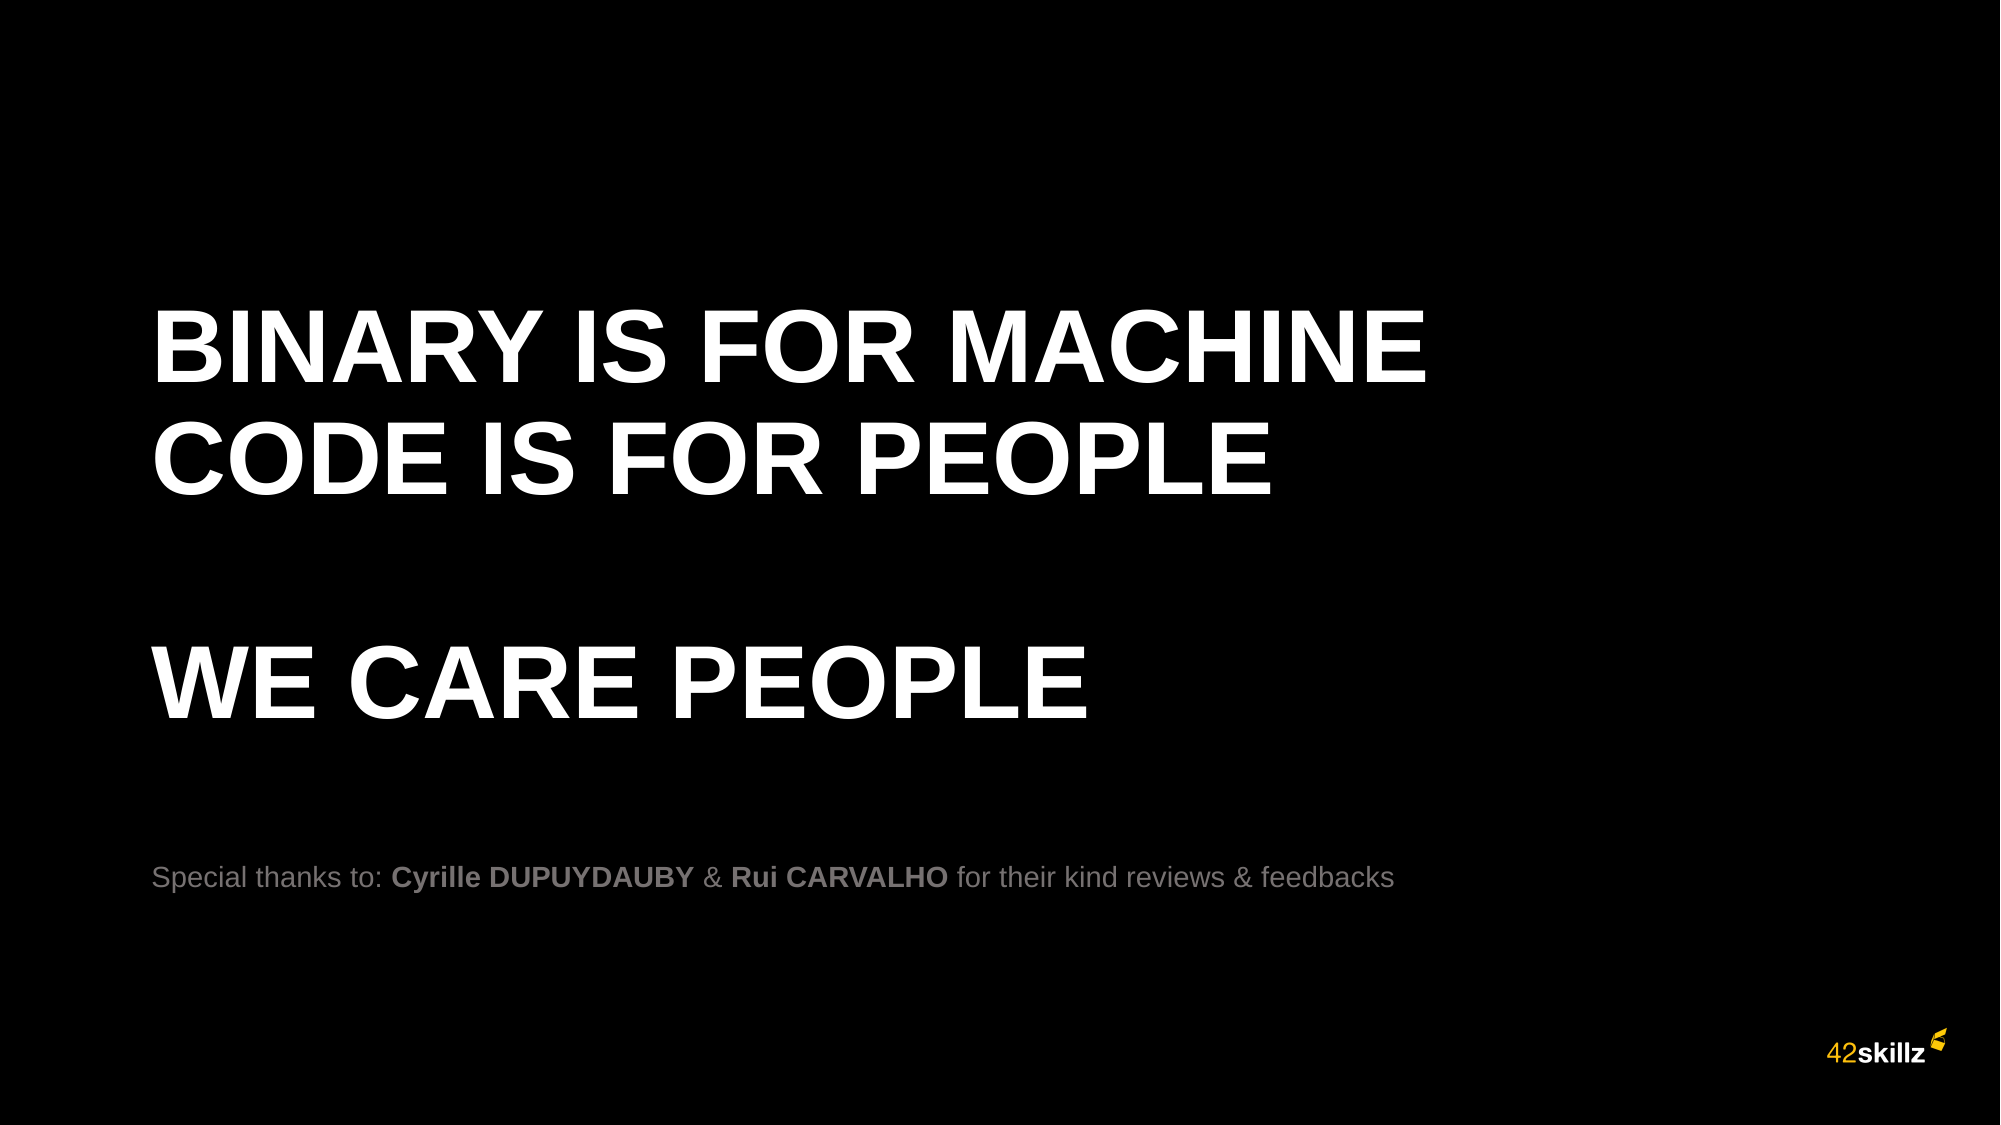

# Binary is for machine Code is for people We care people
Special thanks to: Cyrille DUPUYDAUBY & Rui CARVALHO for their kind reviews & feedbacks